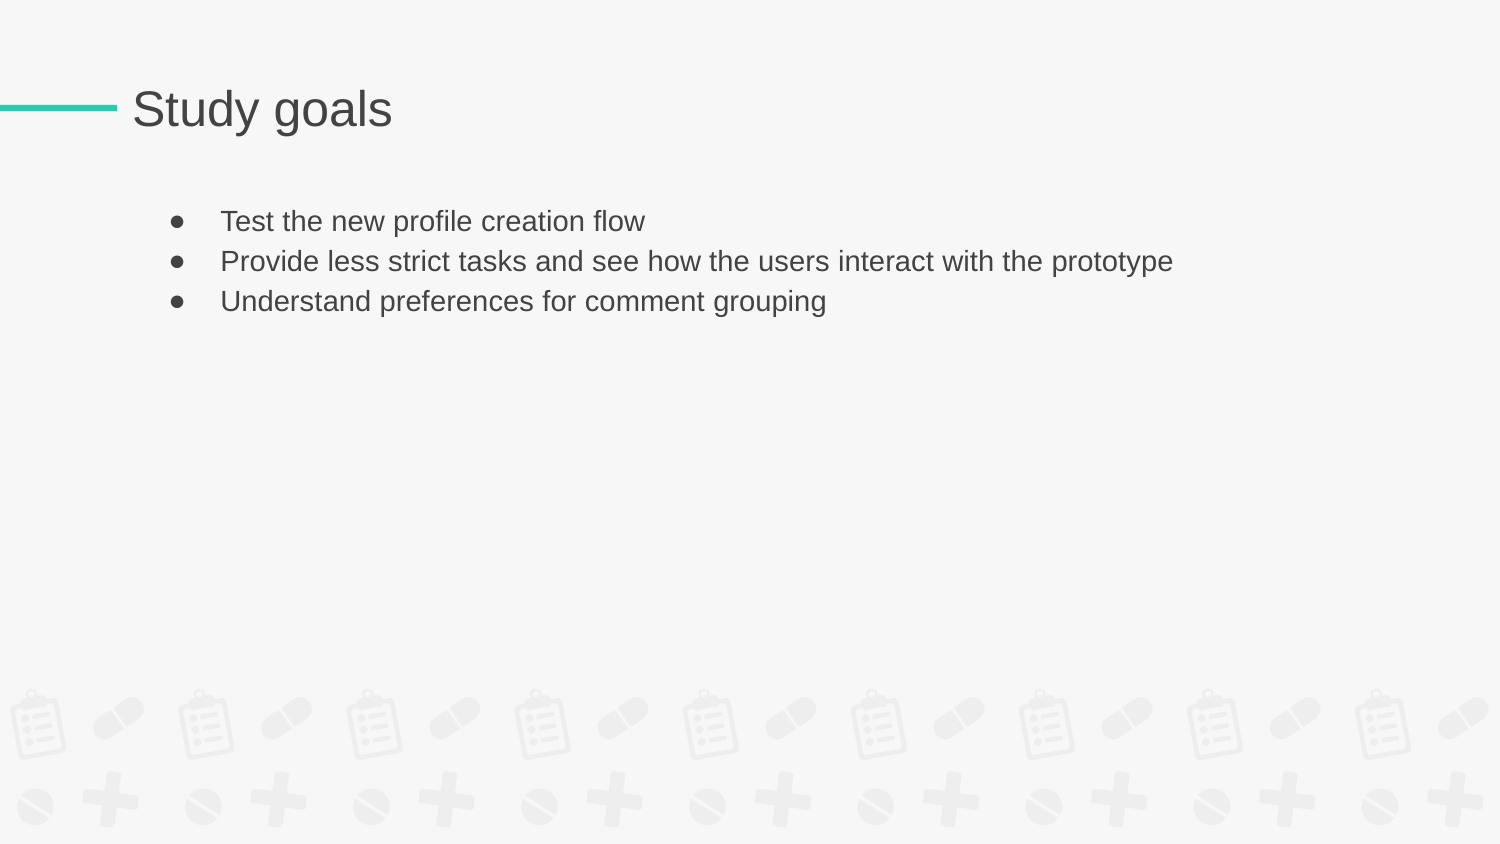

# Study goals
Test the new profile creation flow
Provide less strict tasks and see how the users interact with the prototype
Understand preferences for comment grouping